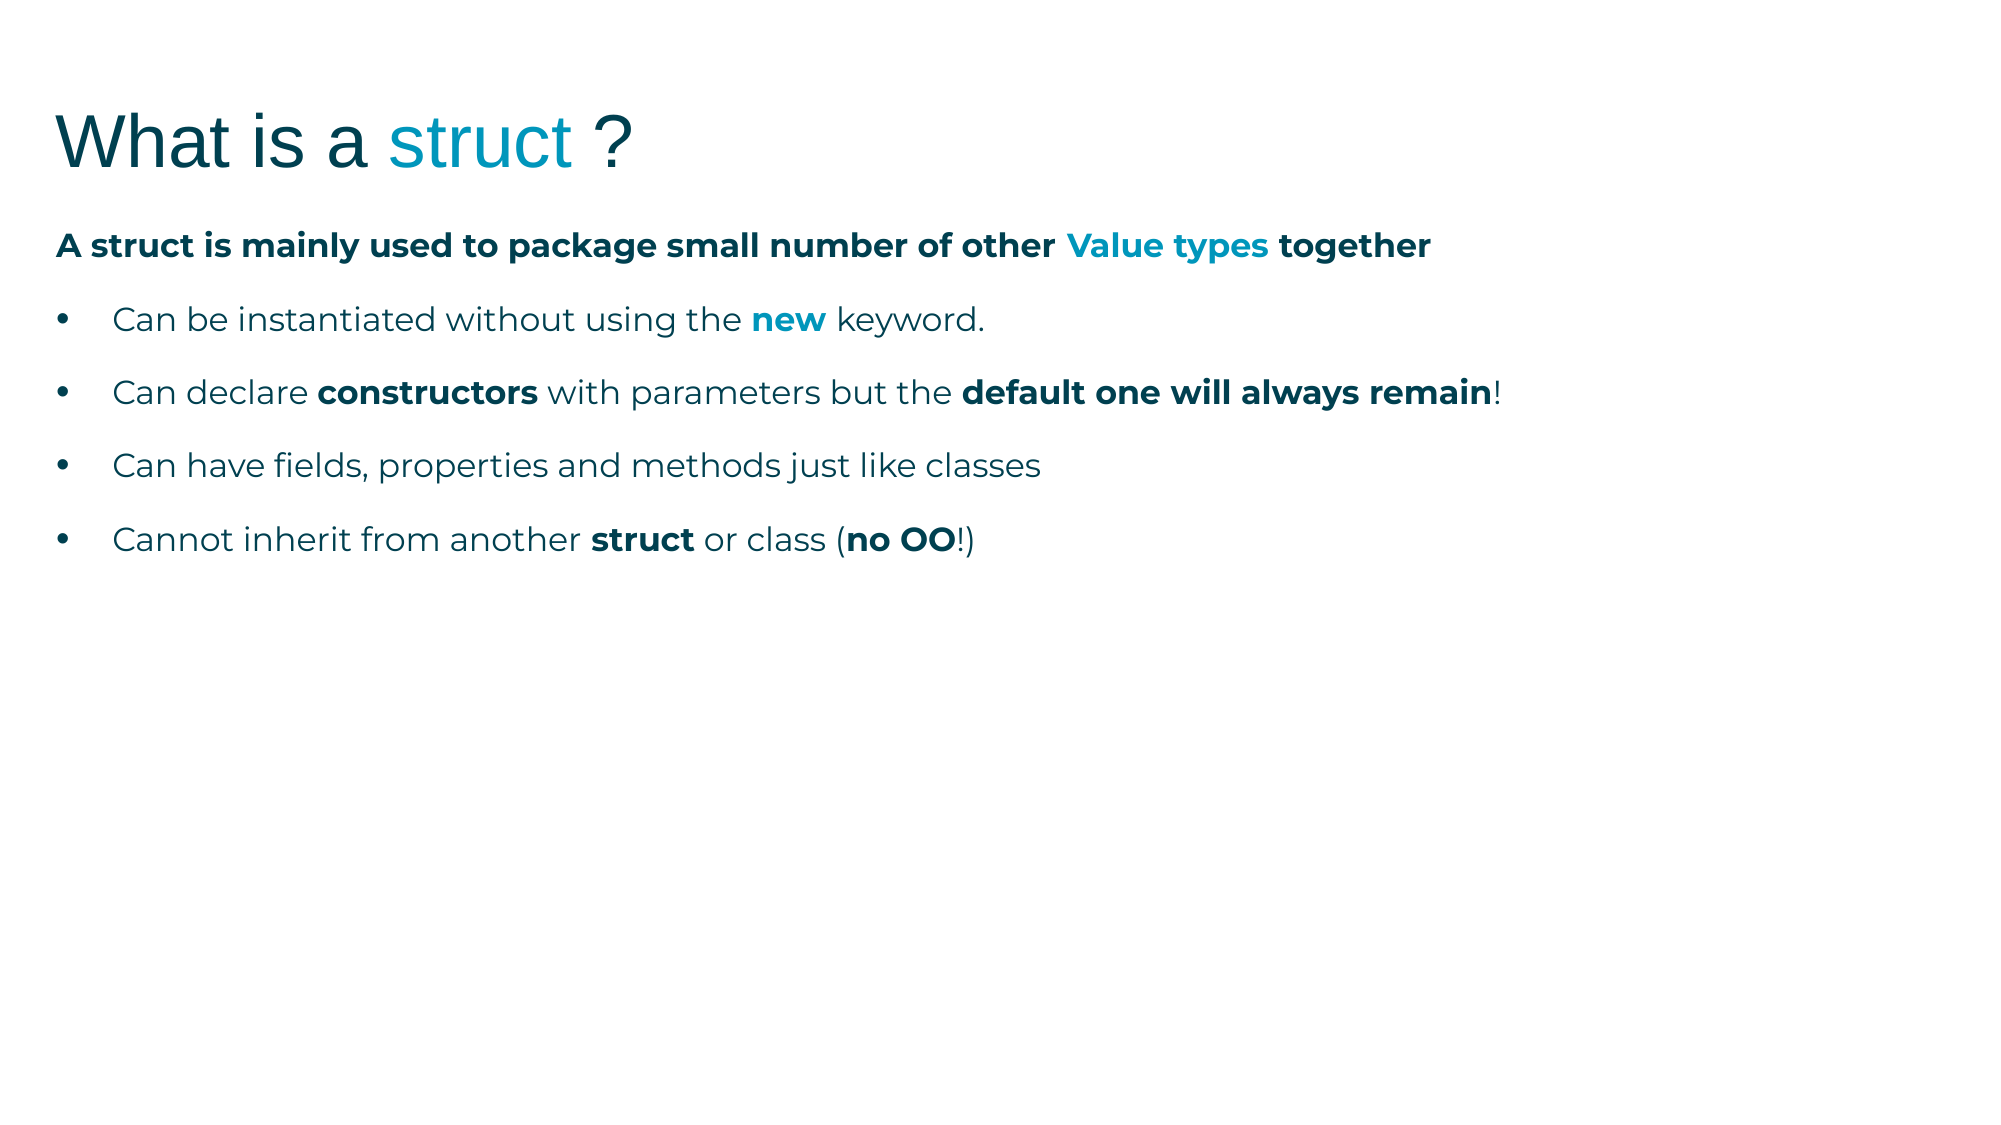

# What is a struct ?
A struct is mainly used to package small number of other Value types together
Can be instantiated without using the new keyword.
Can declare constructors with parameters but the default one will always remain!
Can have fields, properties and methods just like classes
Cannot inherit from another struct or class (no OO!)